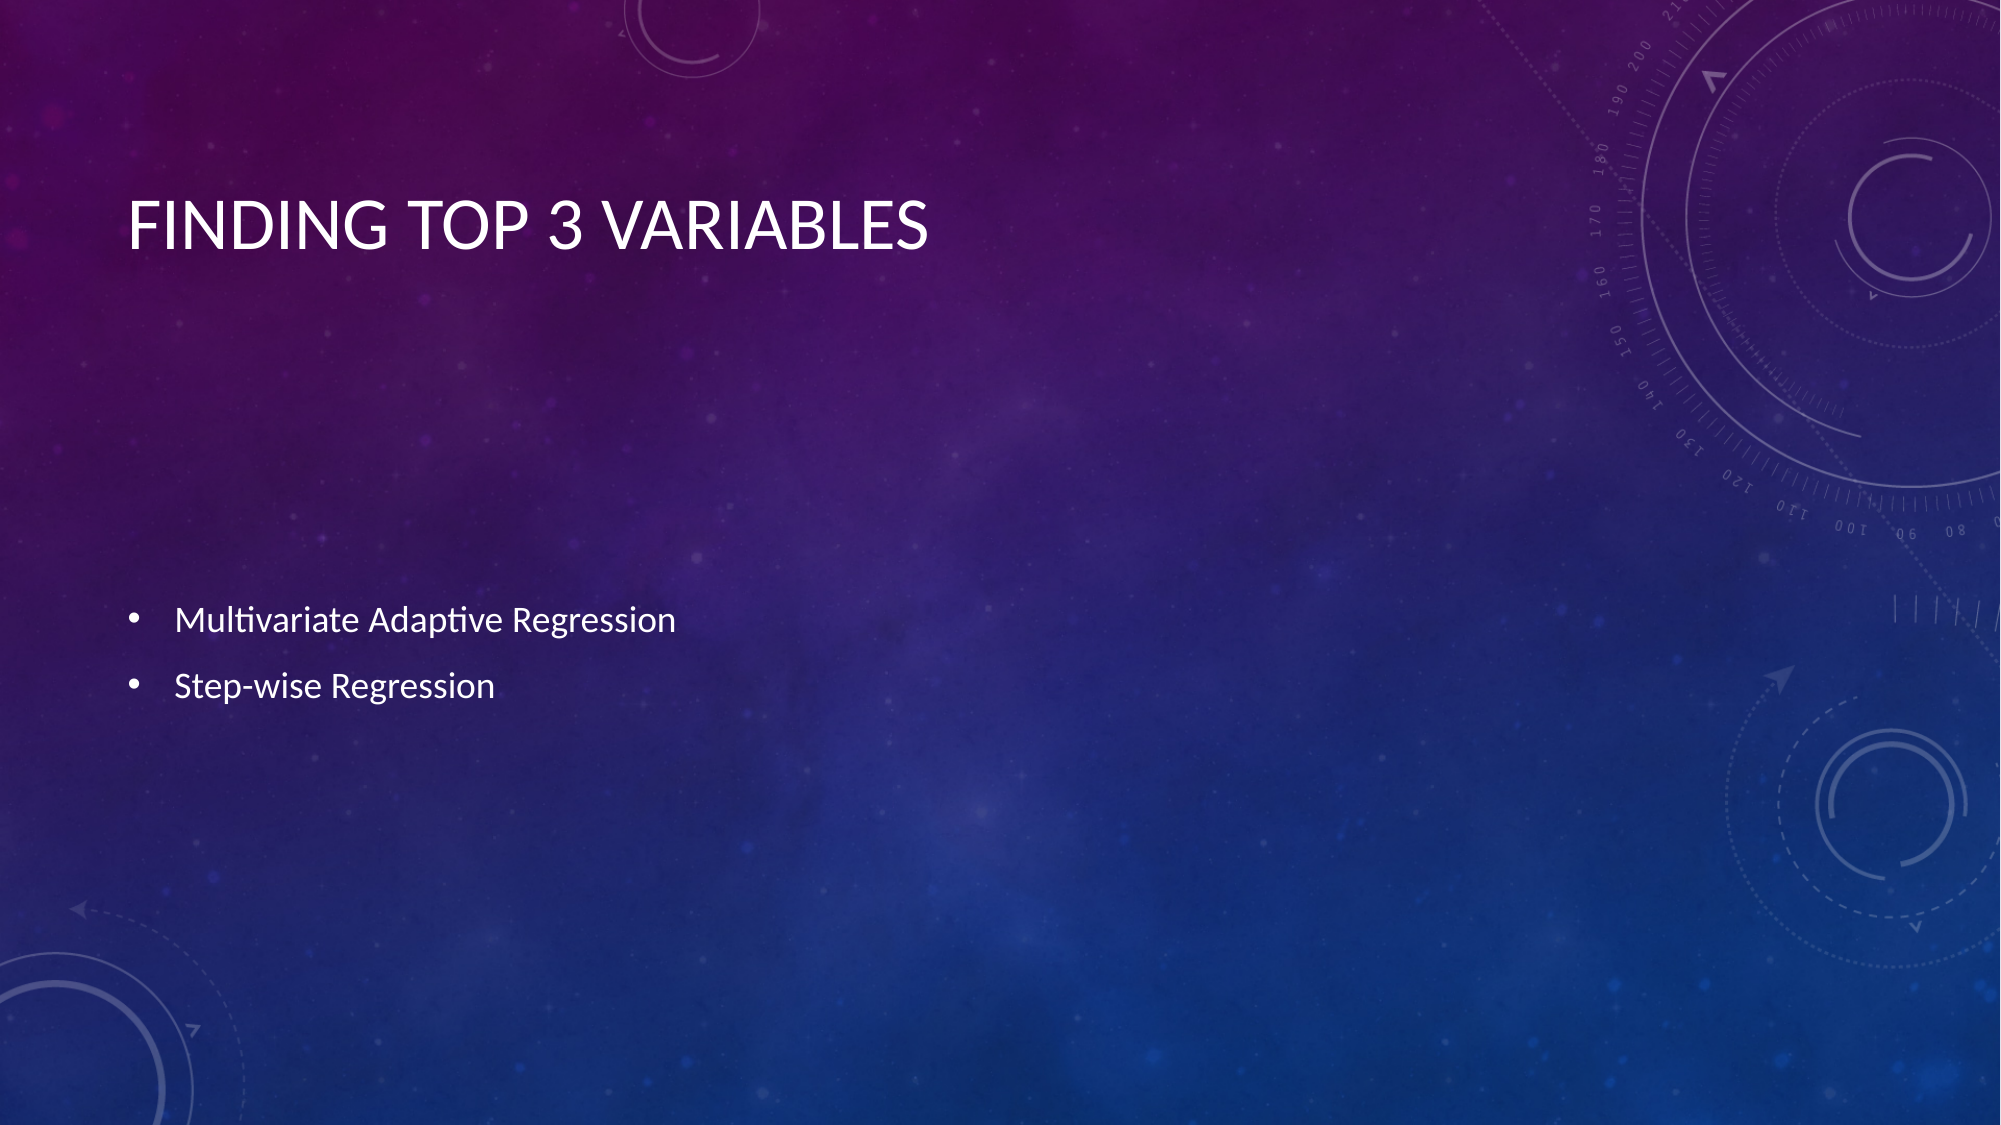

# Finding top 3 variables
Multivariate Adaptive Regression
Step-wise Regression